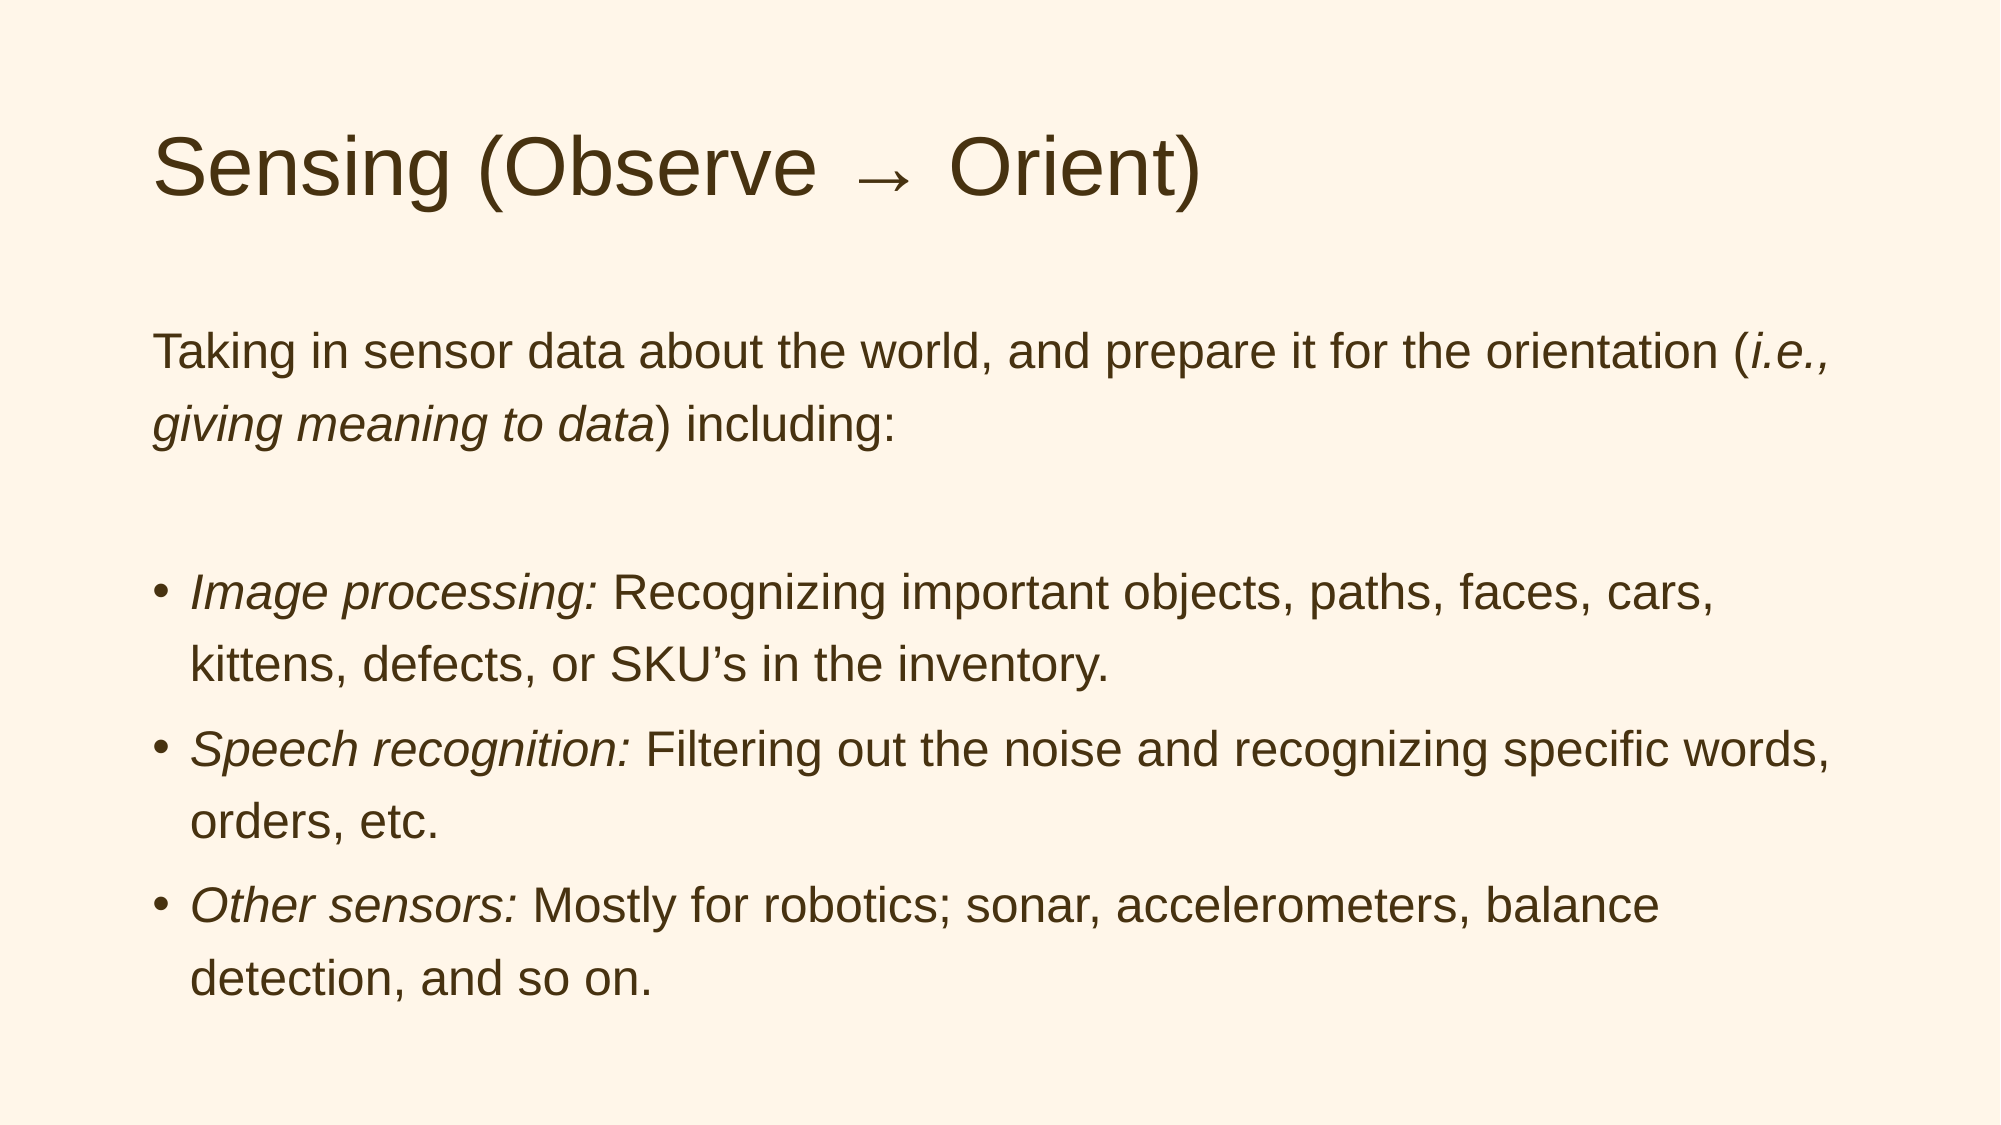

# Sensing (Observe → Orient)
Taking in sensor data about the world, and prepare it for the orientation (i.e., giving meaning to data) including:

Image processing: Recognizing important objects, paths, faces, cars, kittens, defects, or SKU’s in the inventory.
Speech recognition: Filtering out the noise and recognizing specific words, orders, etc.
Other sensors: Mostly for robotics; sonar, accelerometers, balance detection, and so on.